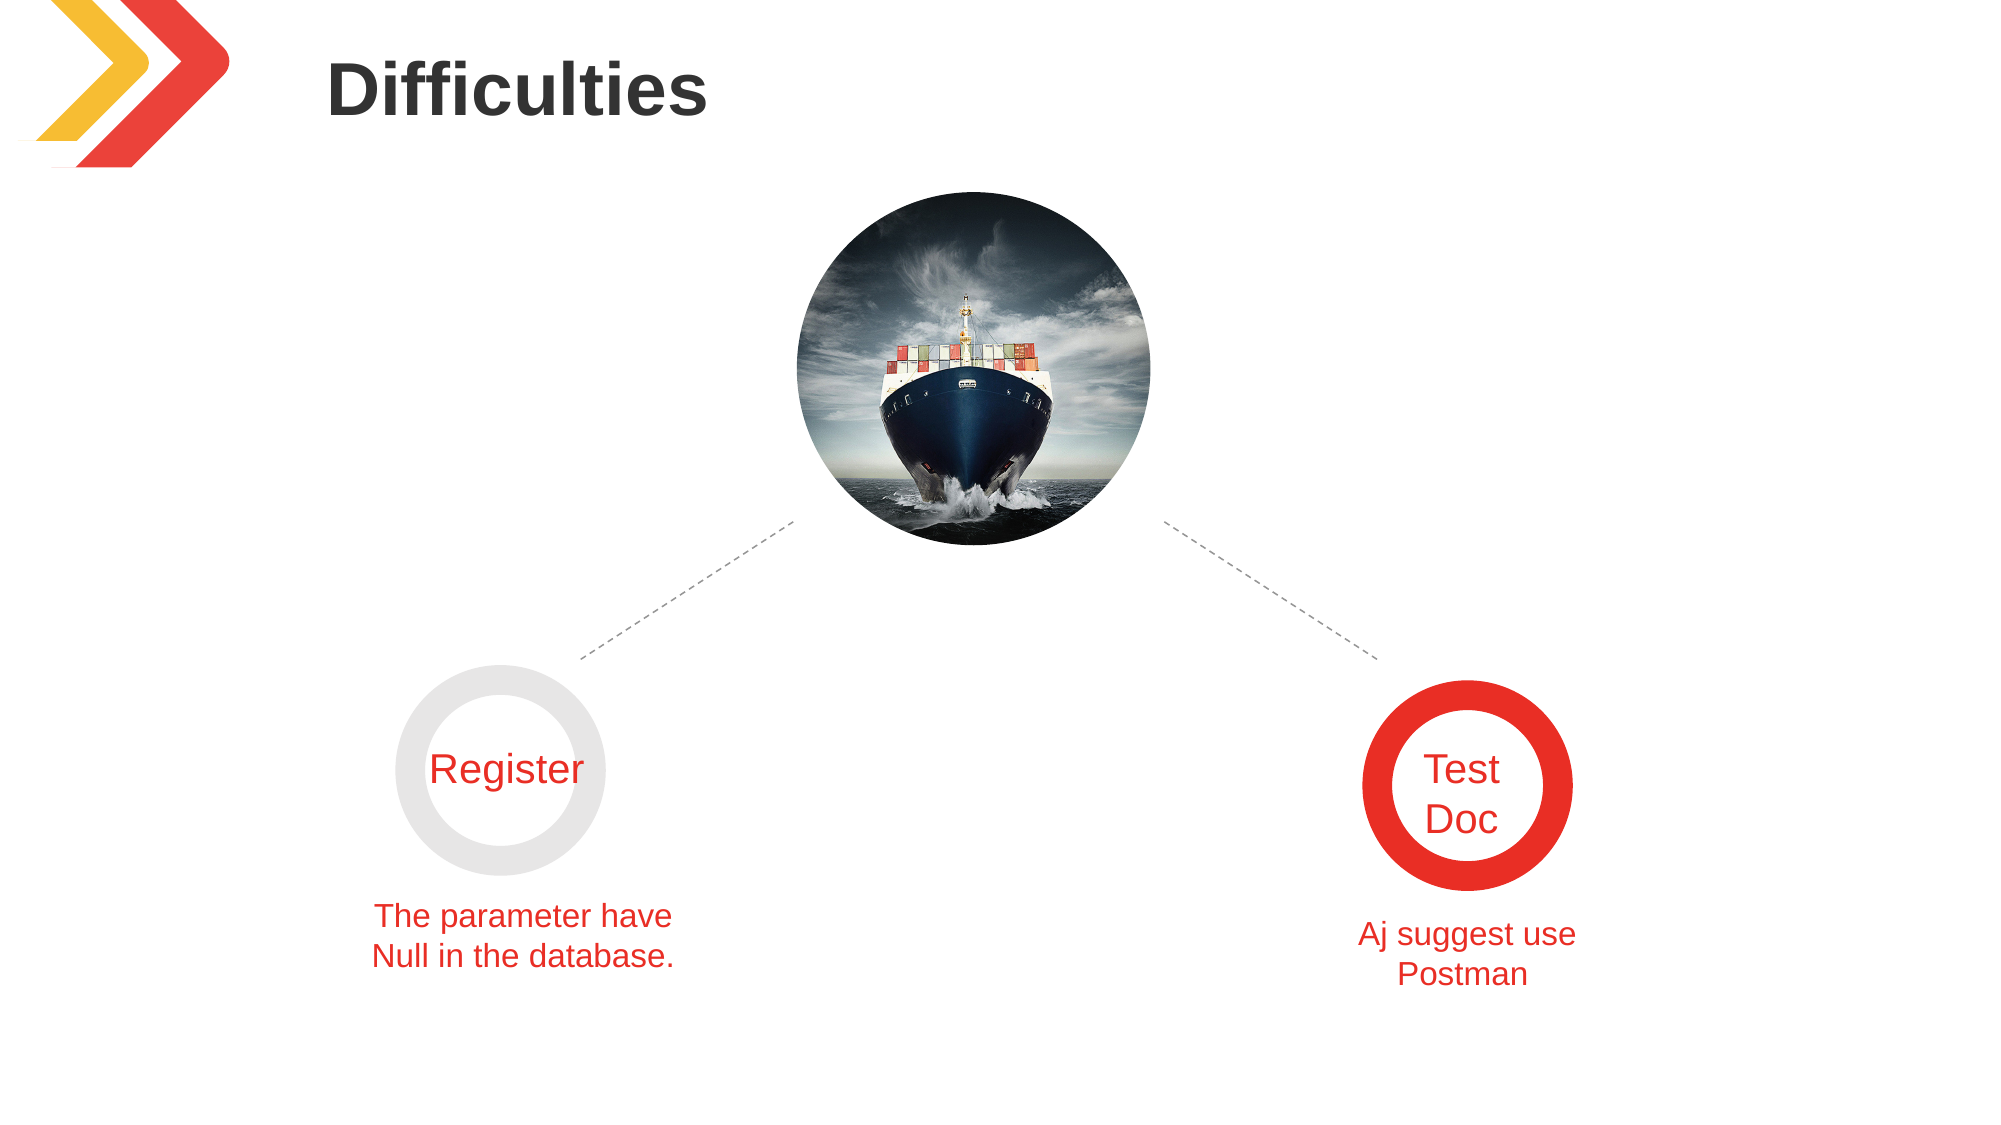

Difficulties

Register
Test
Doc
The parameter have Null in the database.
Aj suggest use Postman